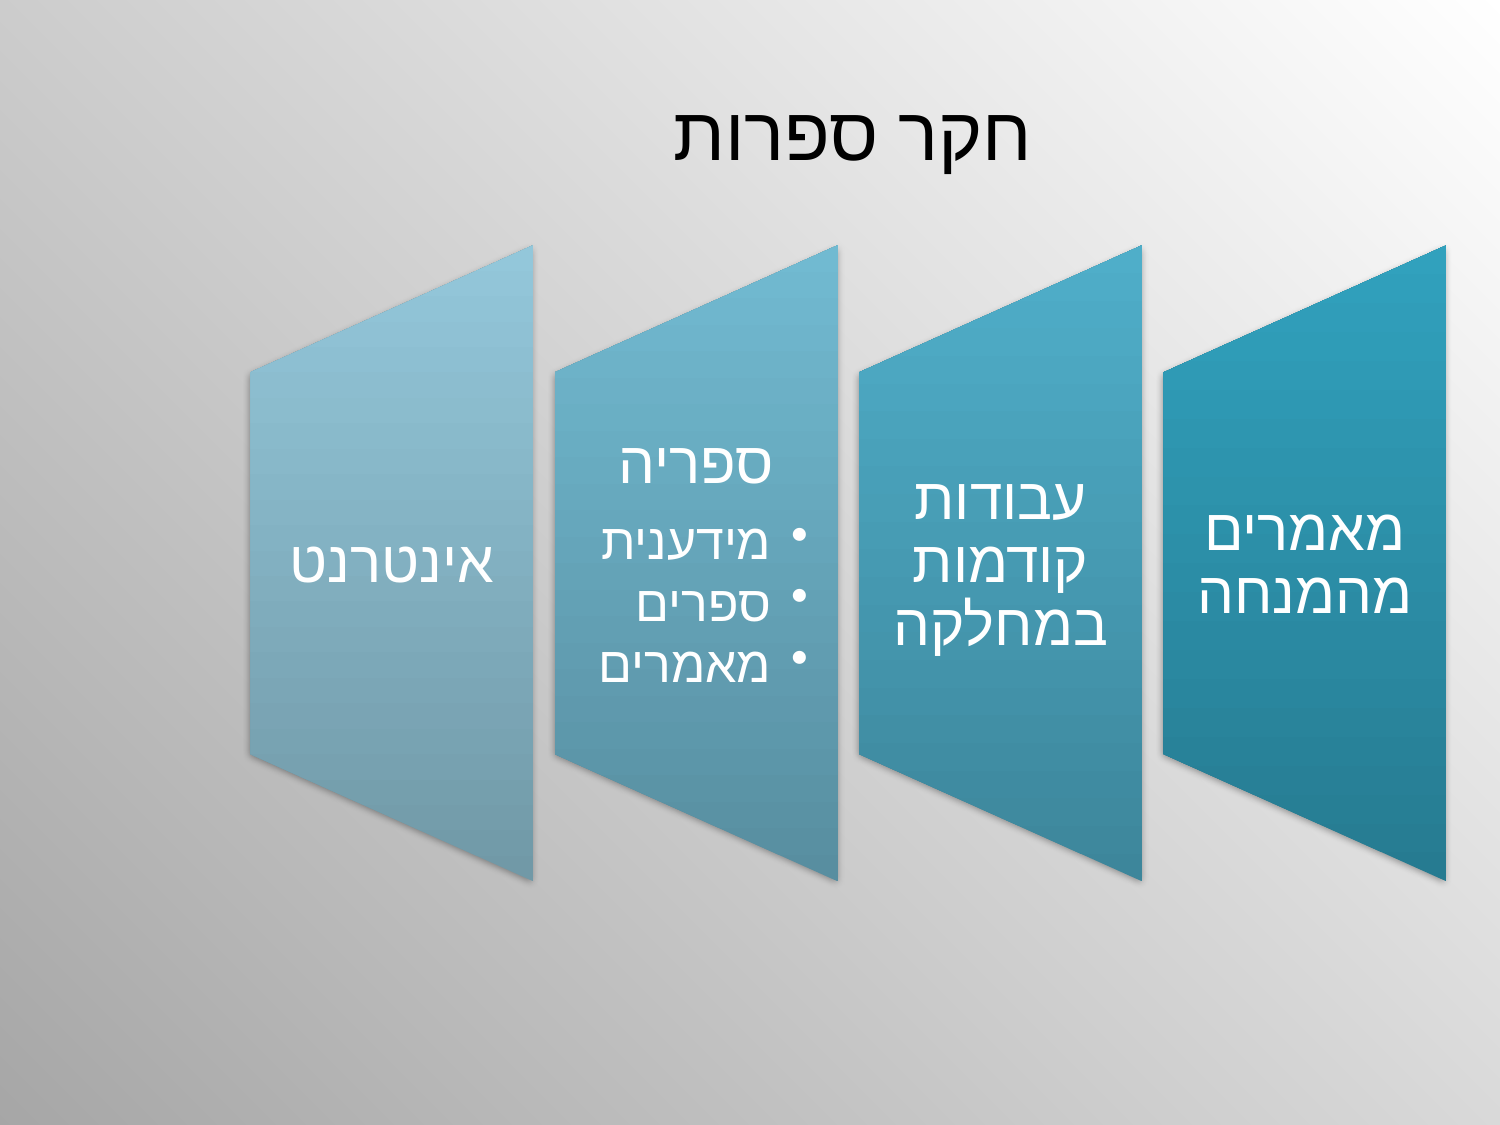

חקר ספרות
מאמרים מהמנחה
עבודות קודמות במחלקה
ספריה
מידענית
ספרים
מאמרים
אינטרנט